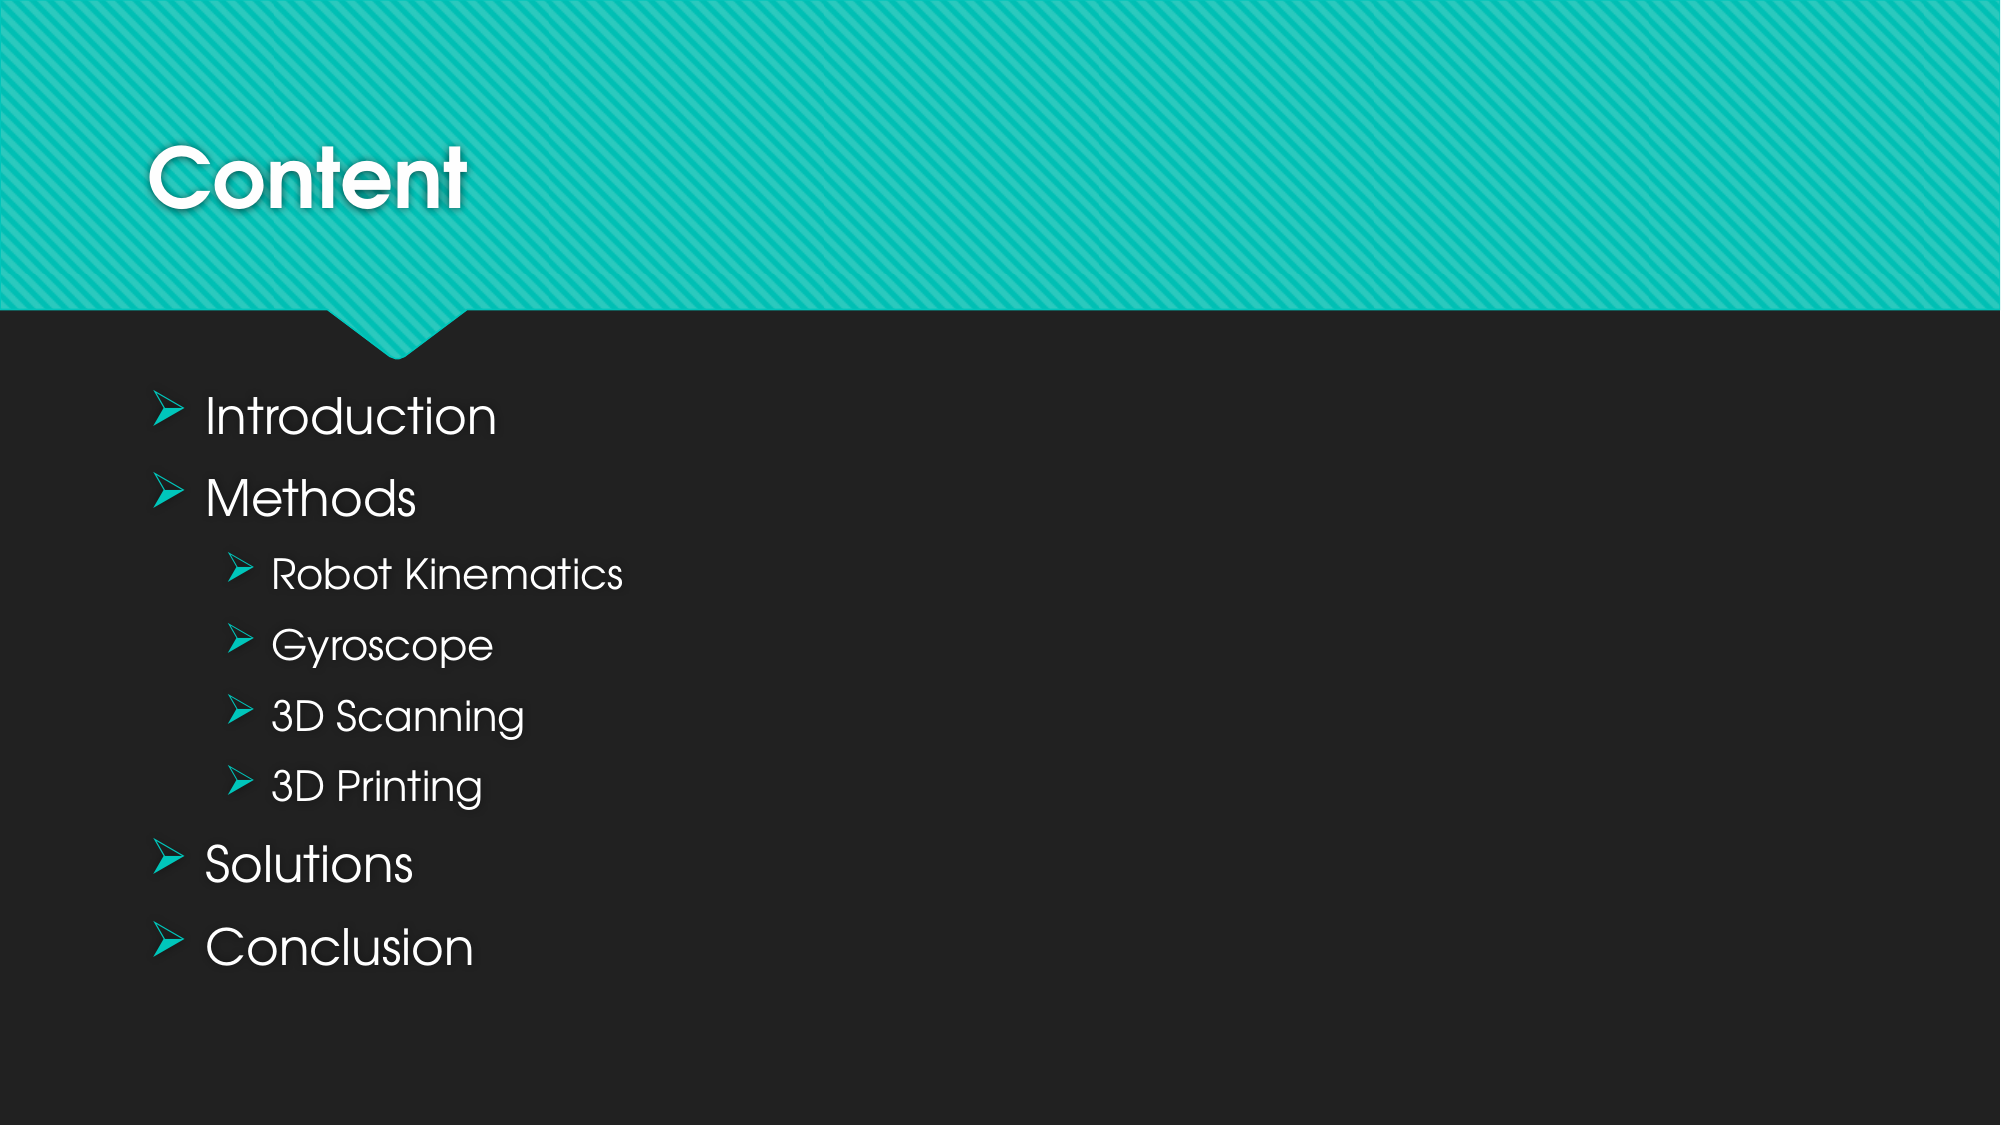

# Content
Introduction
Methods
Robot Kinematics
Gyroscope
3D Scanning
3D Printing
Solutions
Conclusion